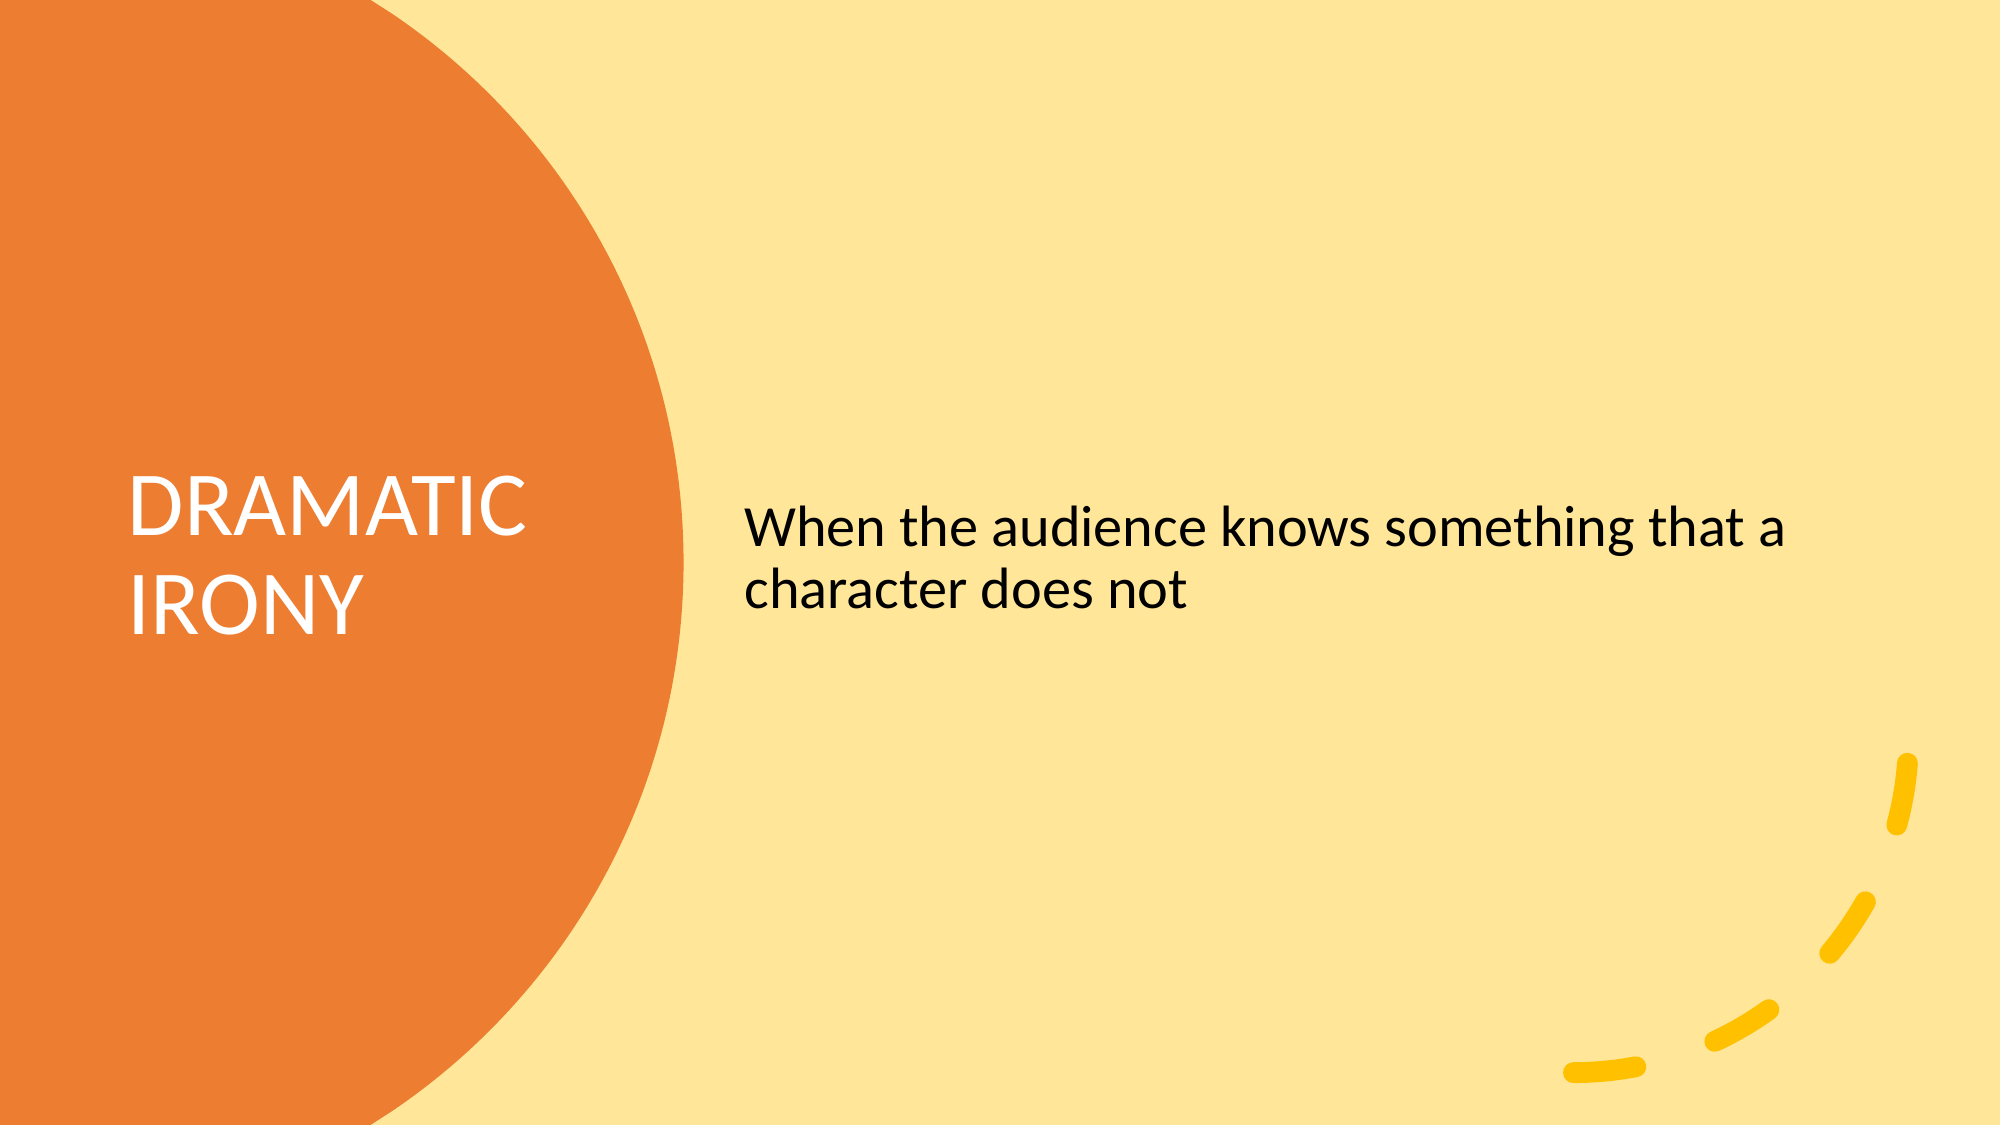

When the audience knows something that a character does not

# DRAMATIC IRONY